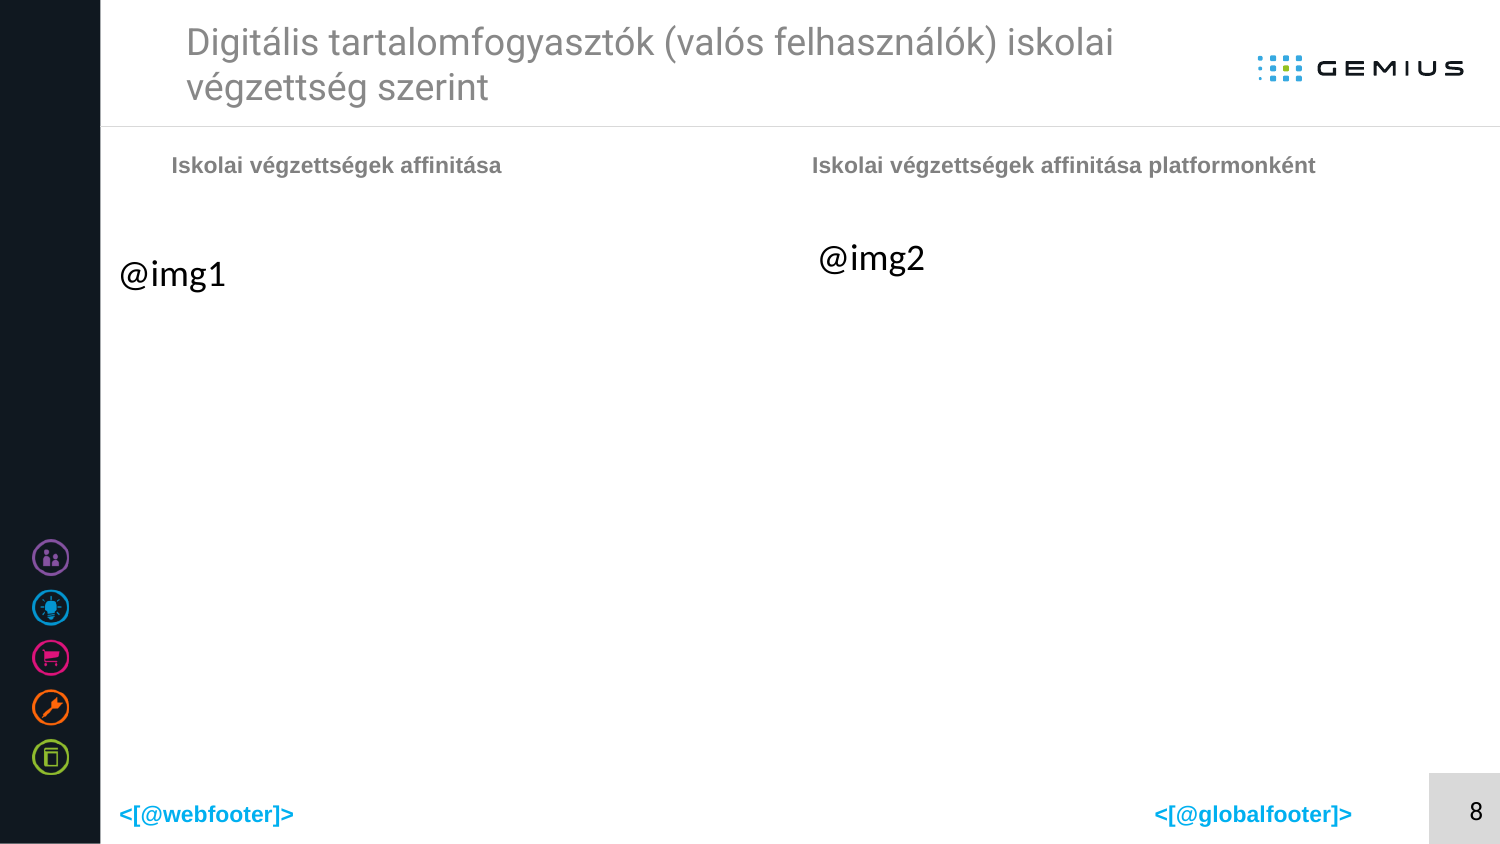

# Digitális tartalomfogyasztók (valós felhasználók) iskolai végzettség szerint
Iskolai végzettségek affinitása
Iskolai végzettségek affinitása platformonként
@img2
@img1
<[@webfooter]>
<[@globalfooter]>